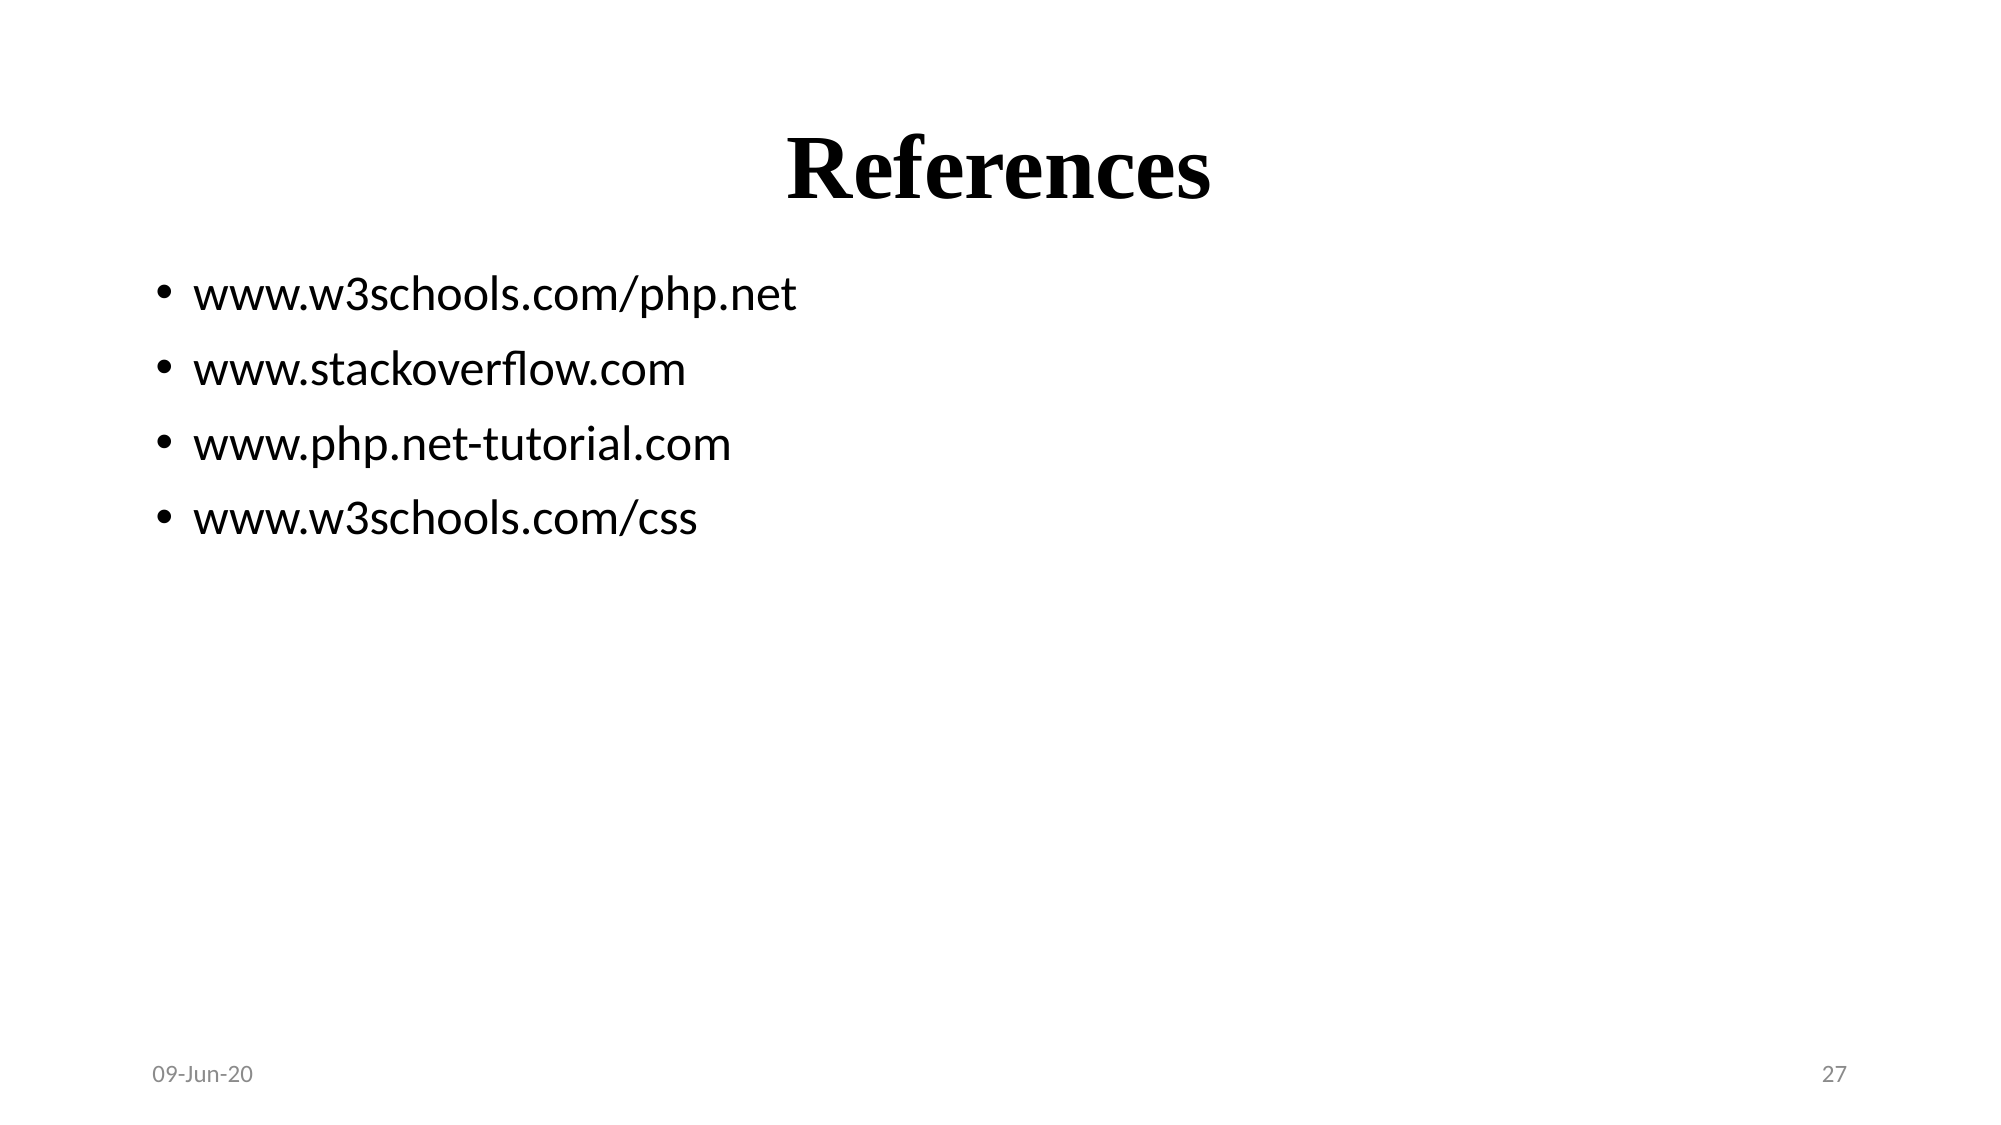

# References
www.w3schools.com/php.net
www.stackoverflow.com
www.php.net-tutorial.com
www.w3schools.com/css
09-Jun-20
27